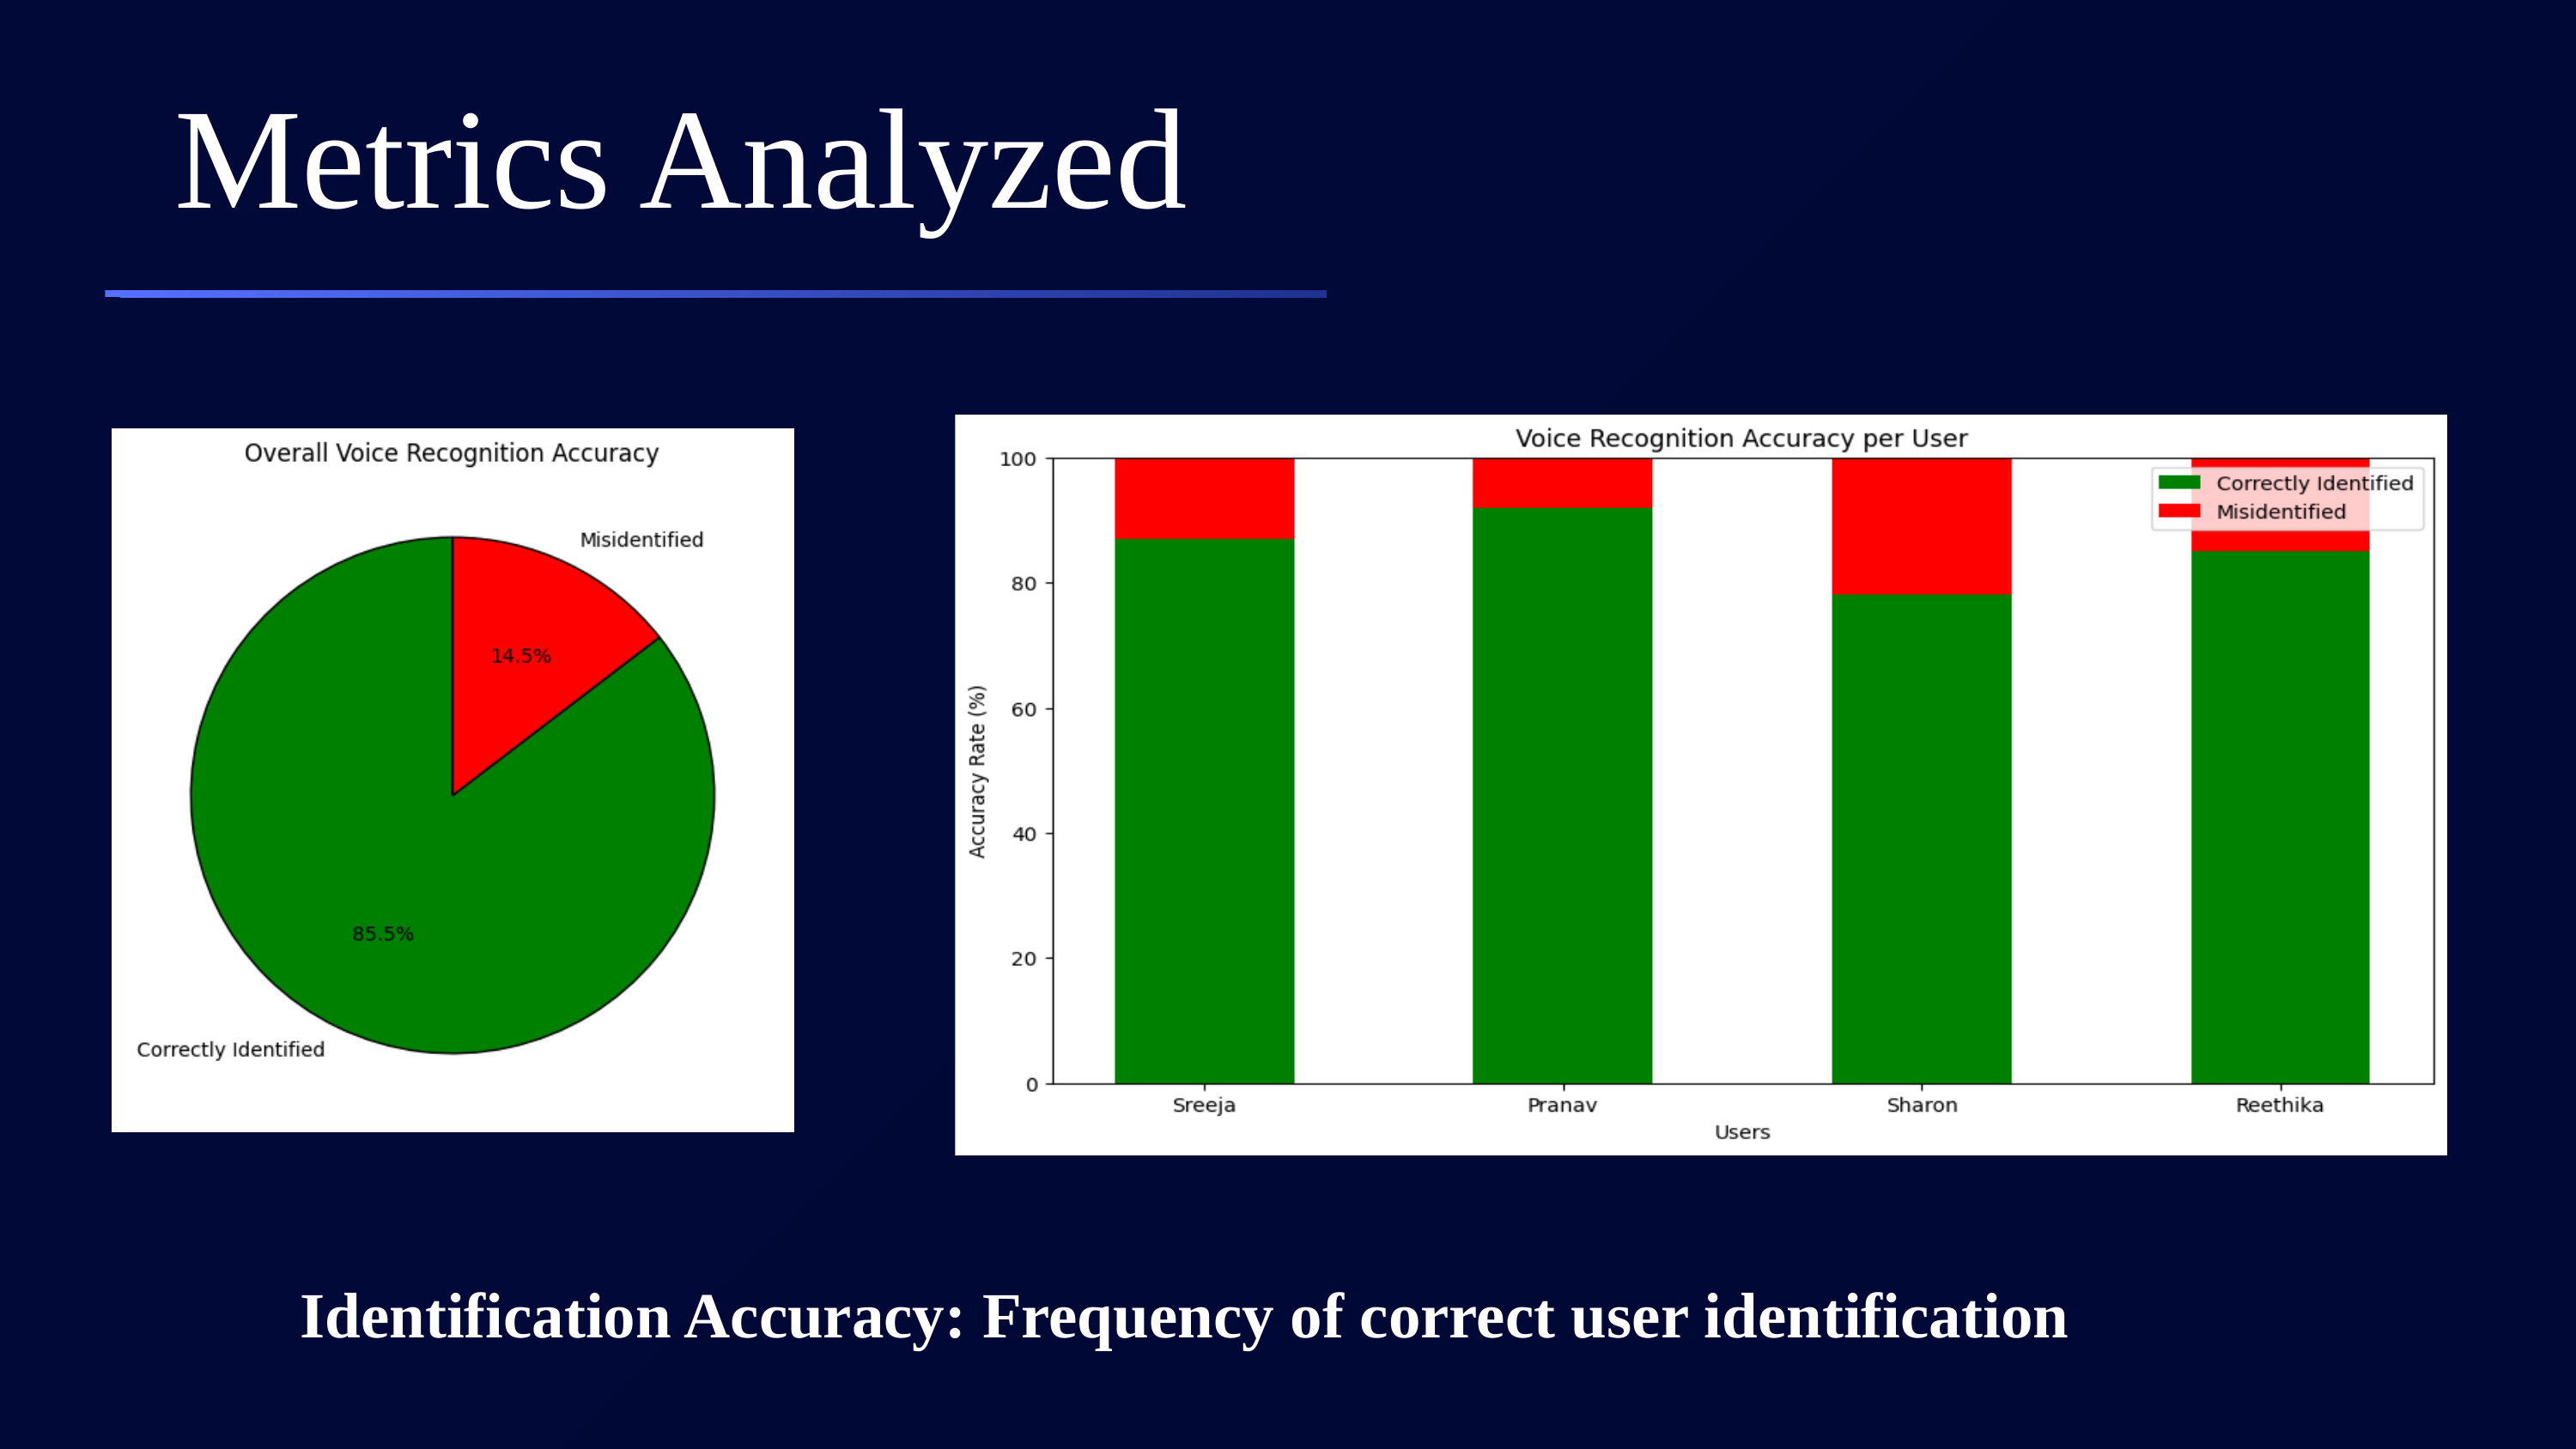

Metrics Analyzed

Identification Accuracy: Frequency of correct user identification